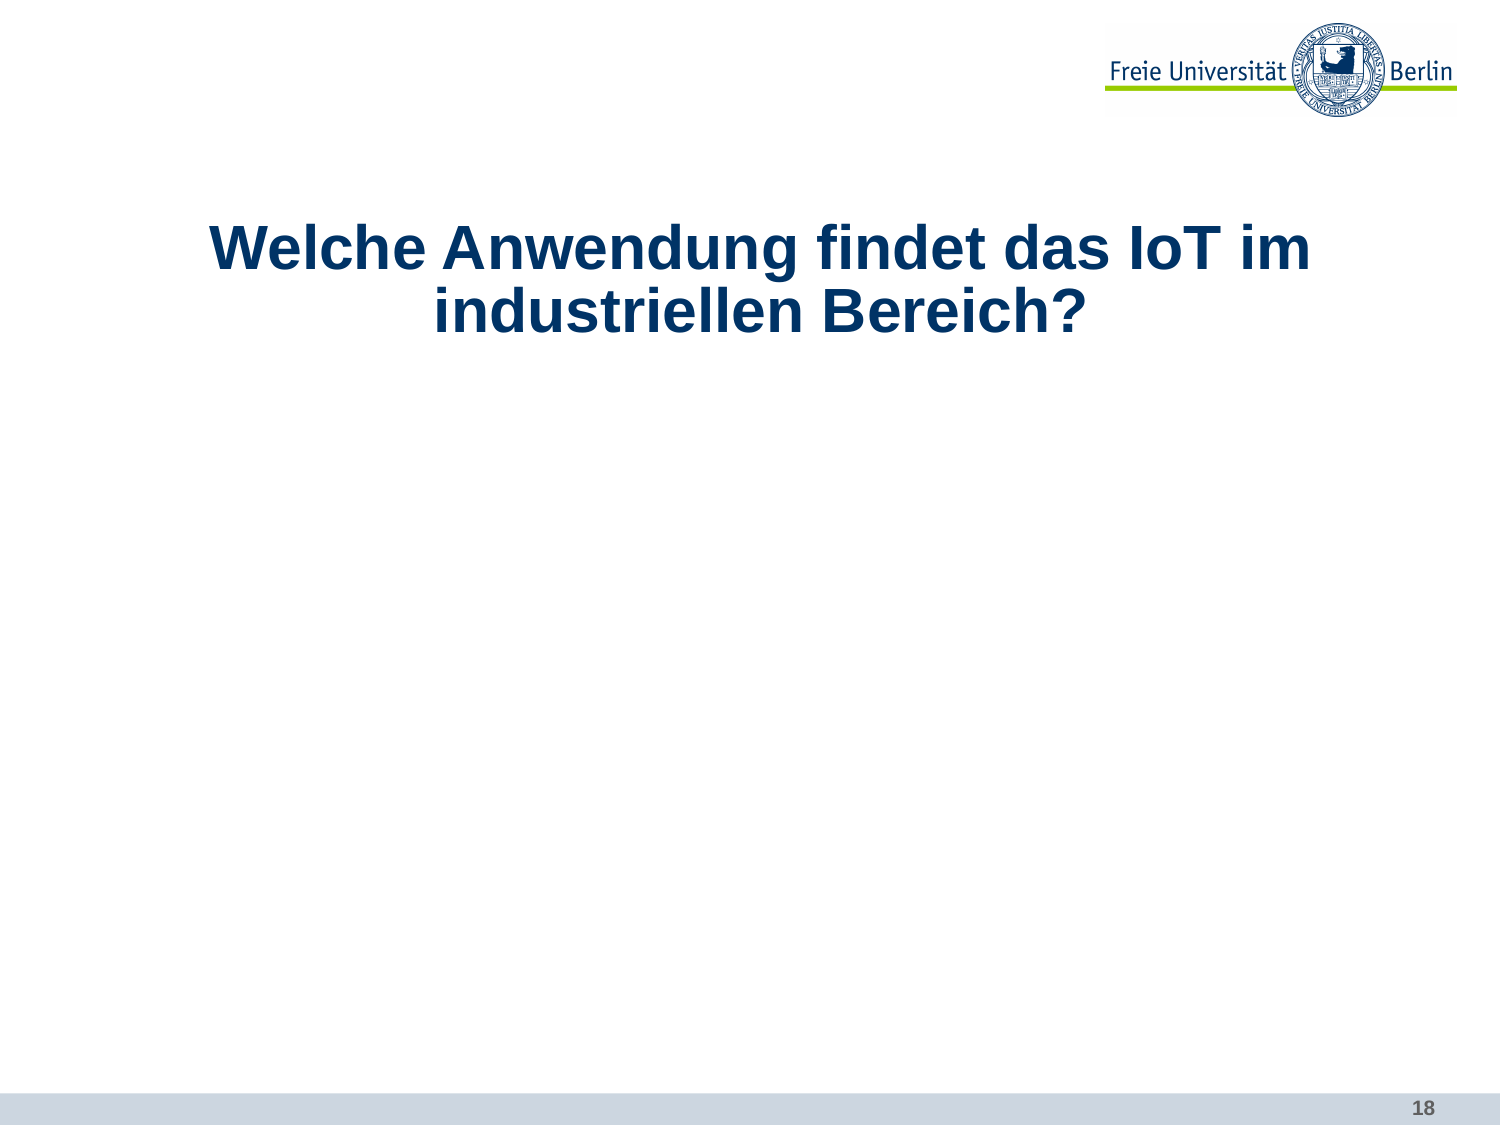

# Welche Anwendung findet das IoT im industriellen Bereich?